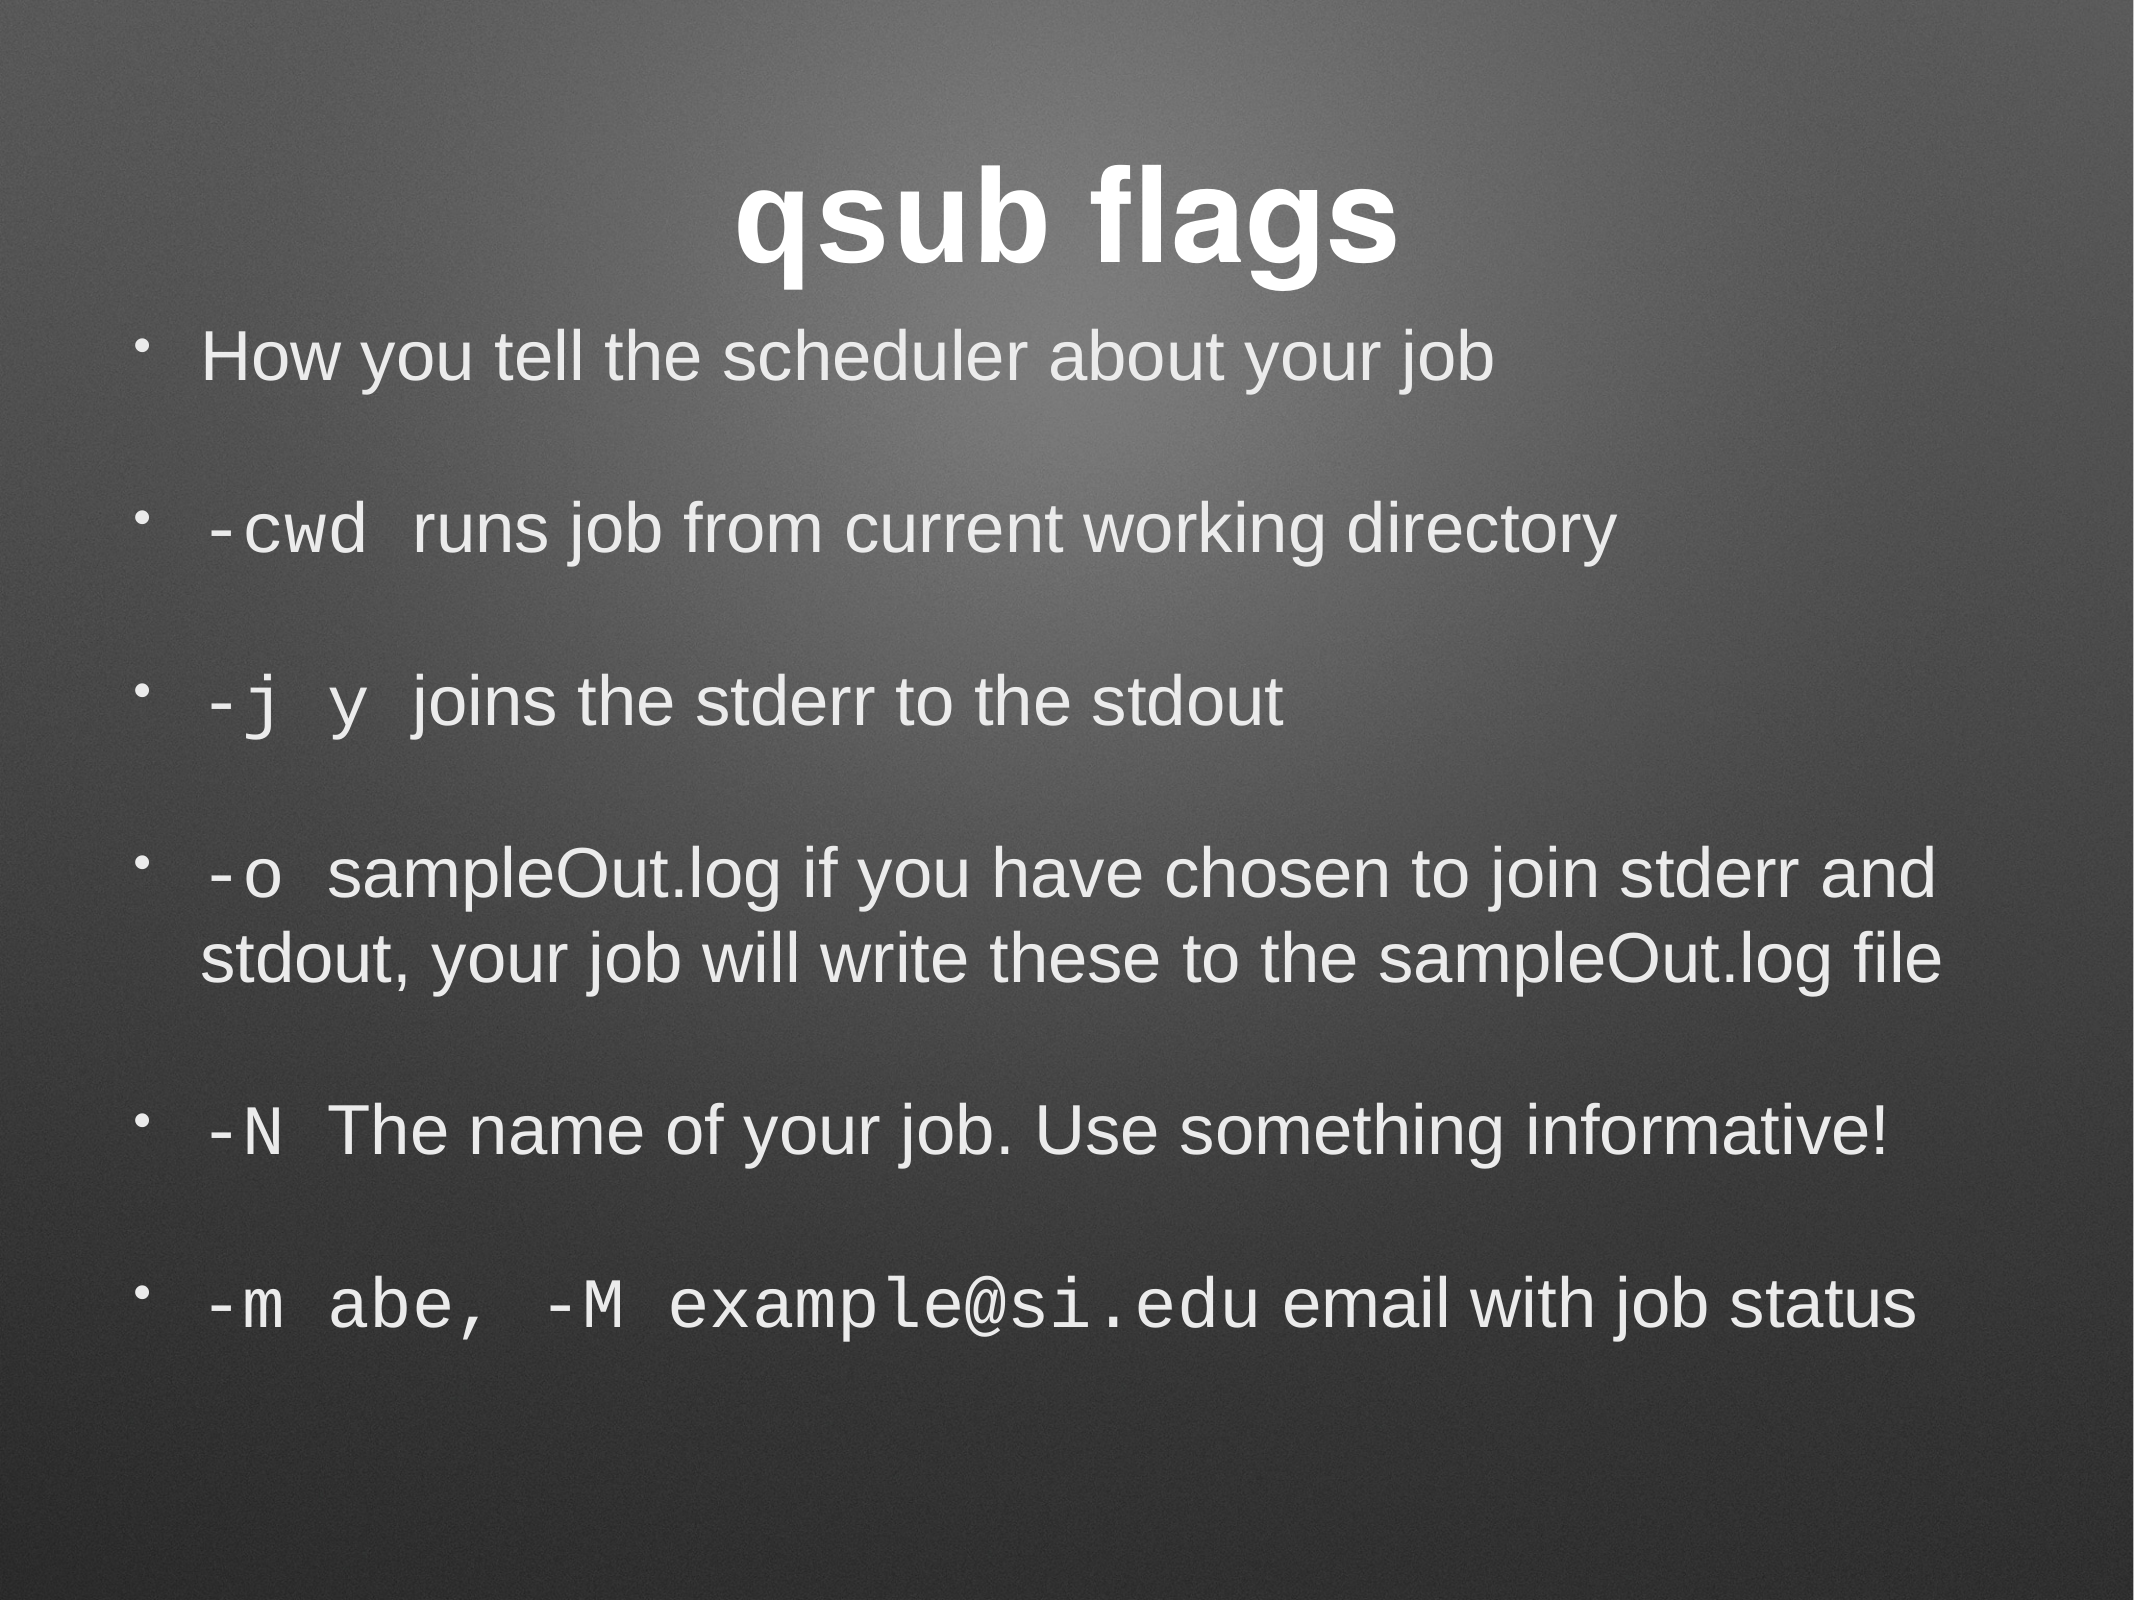

# qsub flags
How you tell the scheduler about your job
-cwd runs job from current working directory
-j y joins the stderr to the stdout
-o sampleOut.log if you have chosen to join stderr and stdout, your job will write these to the sampleOut.log file
-N The name of your job. Use something informative!
-m abe, -M example@si.edu email with job status